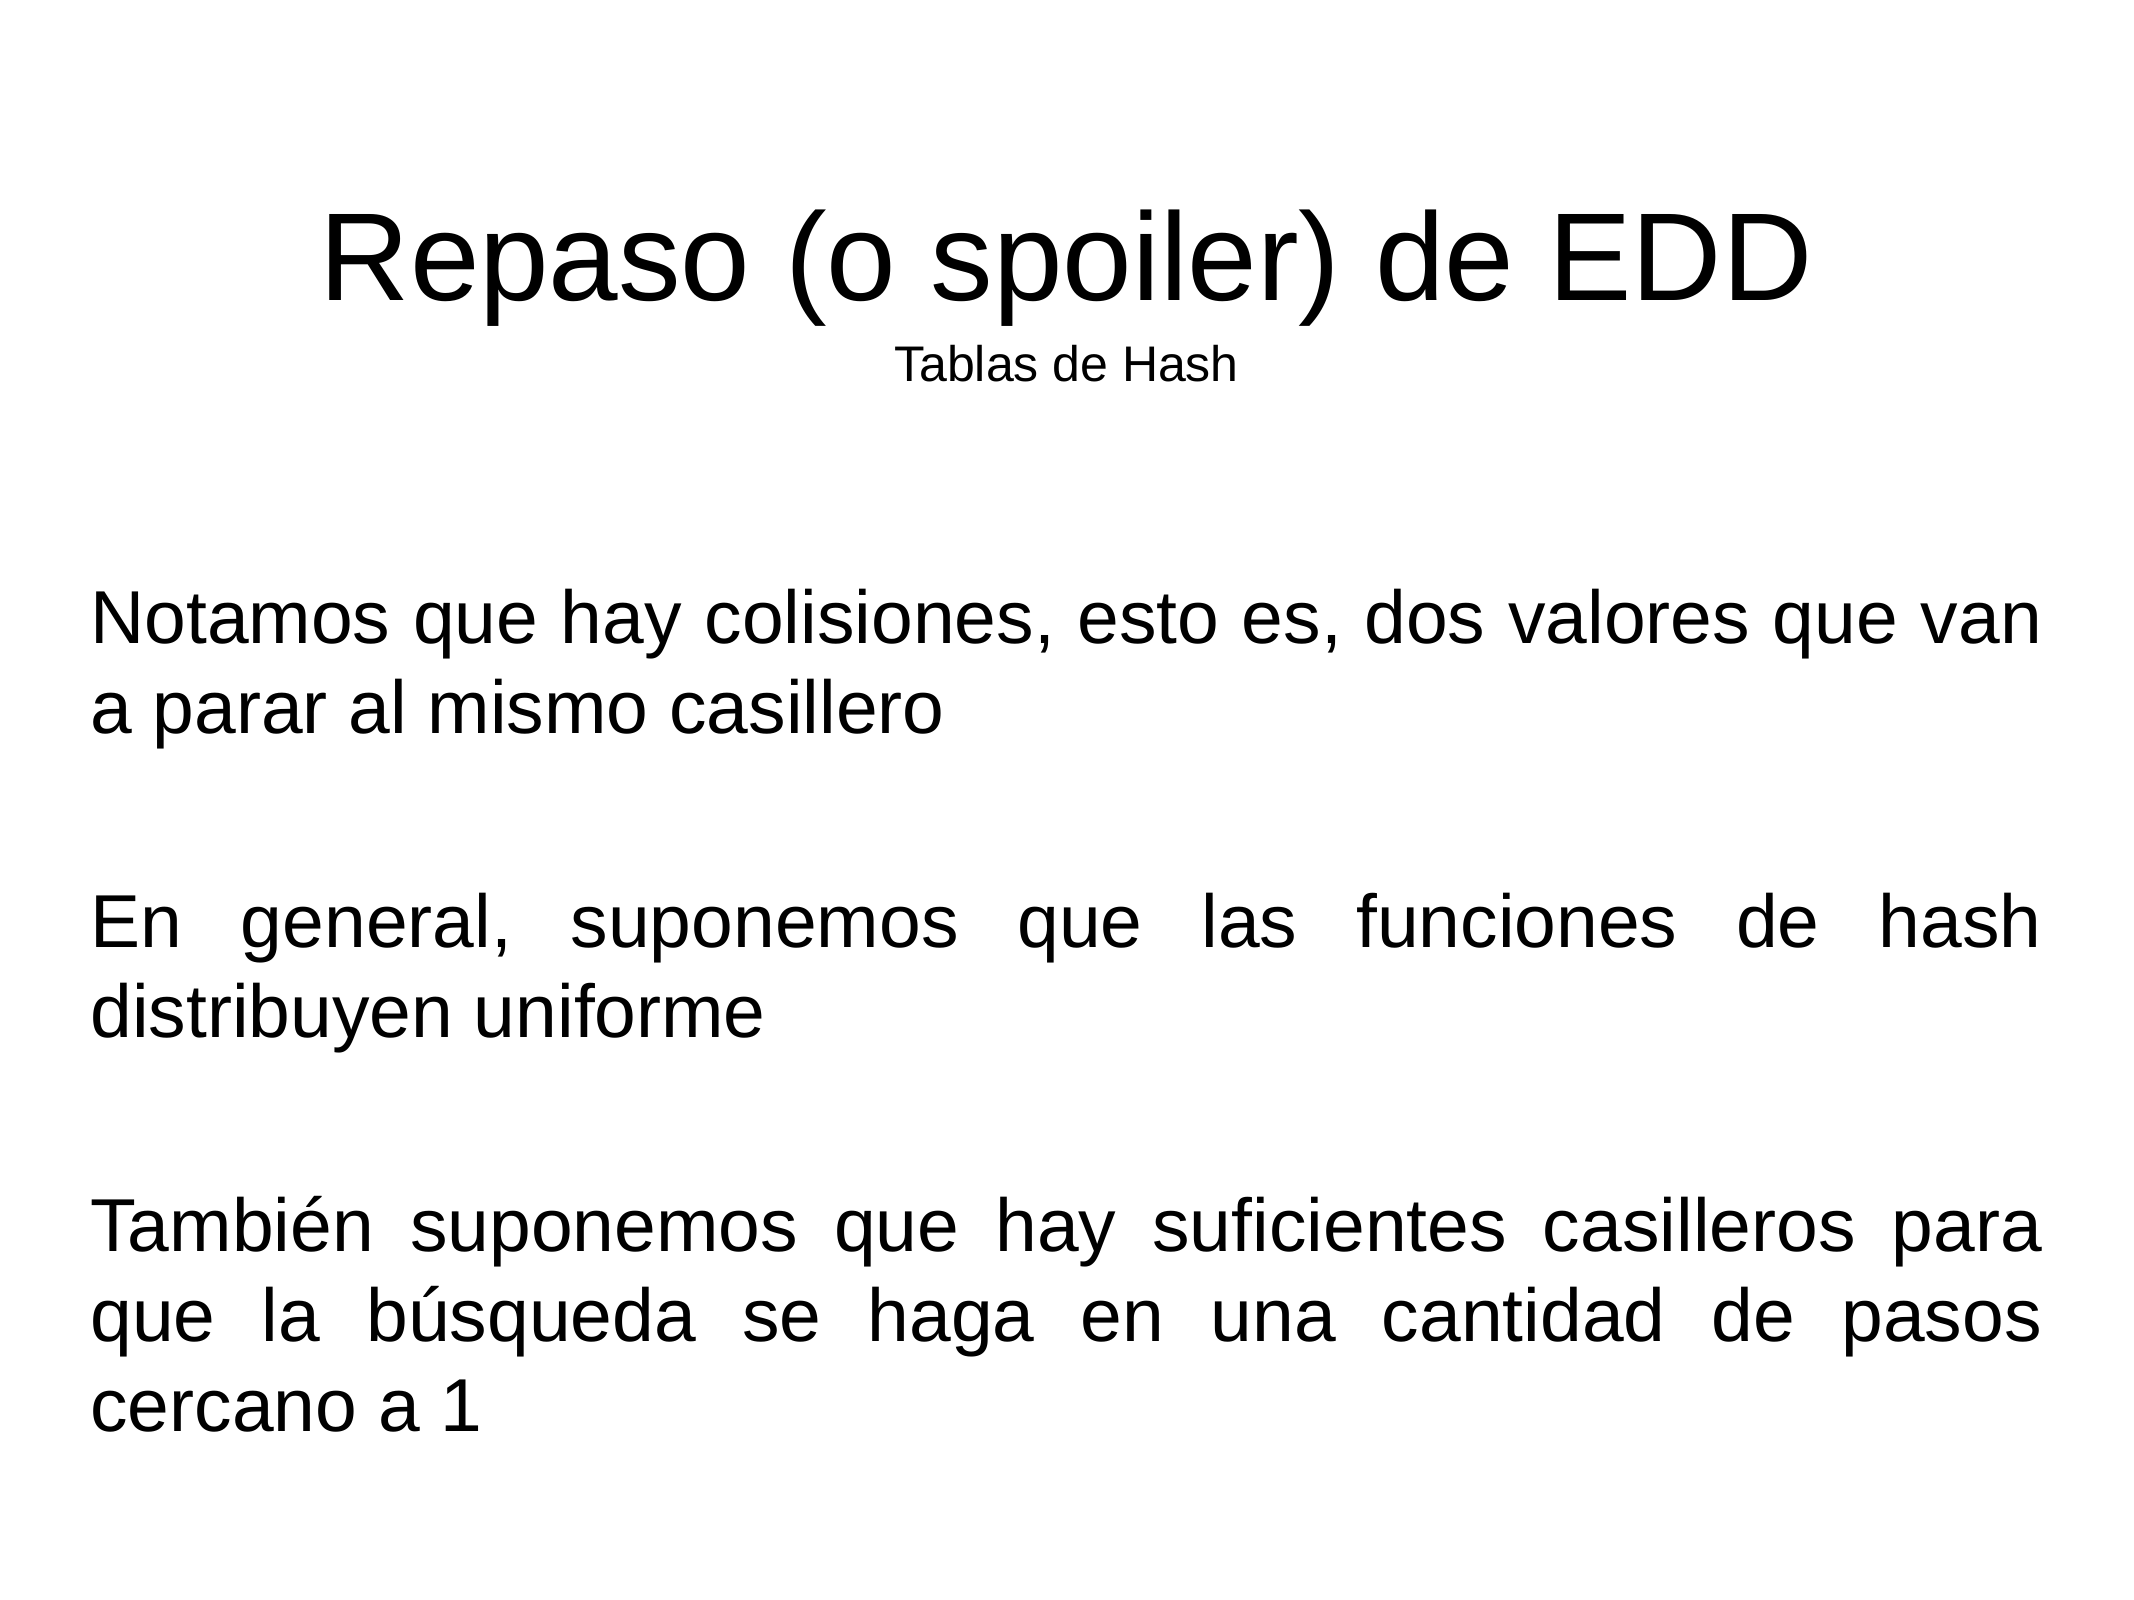

Repaso (o spoiler) de EDD
Tablas de Hash
Notamos que hay colisiones, esto es, dos valores que van a parar al mismo casillero
En general, suponemos que las funciones de hash distribuyen uniforme
También suponemos que hay suficientes casilleros para que la búsqueda se haga en una cantidad de pasos cercano a 1